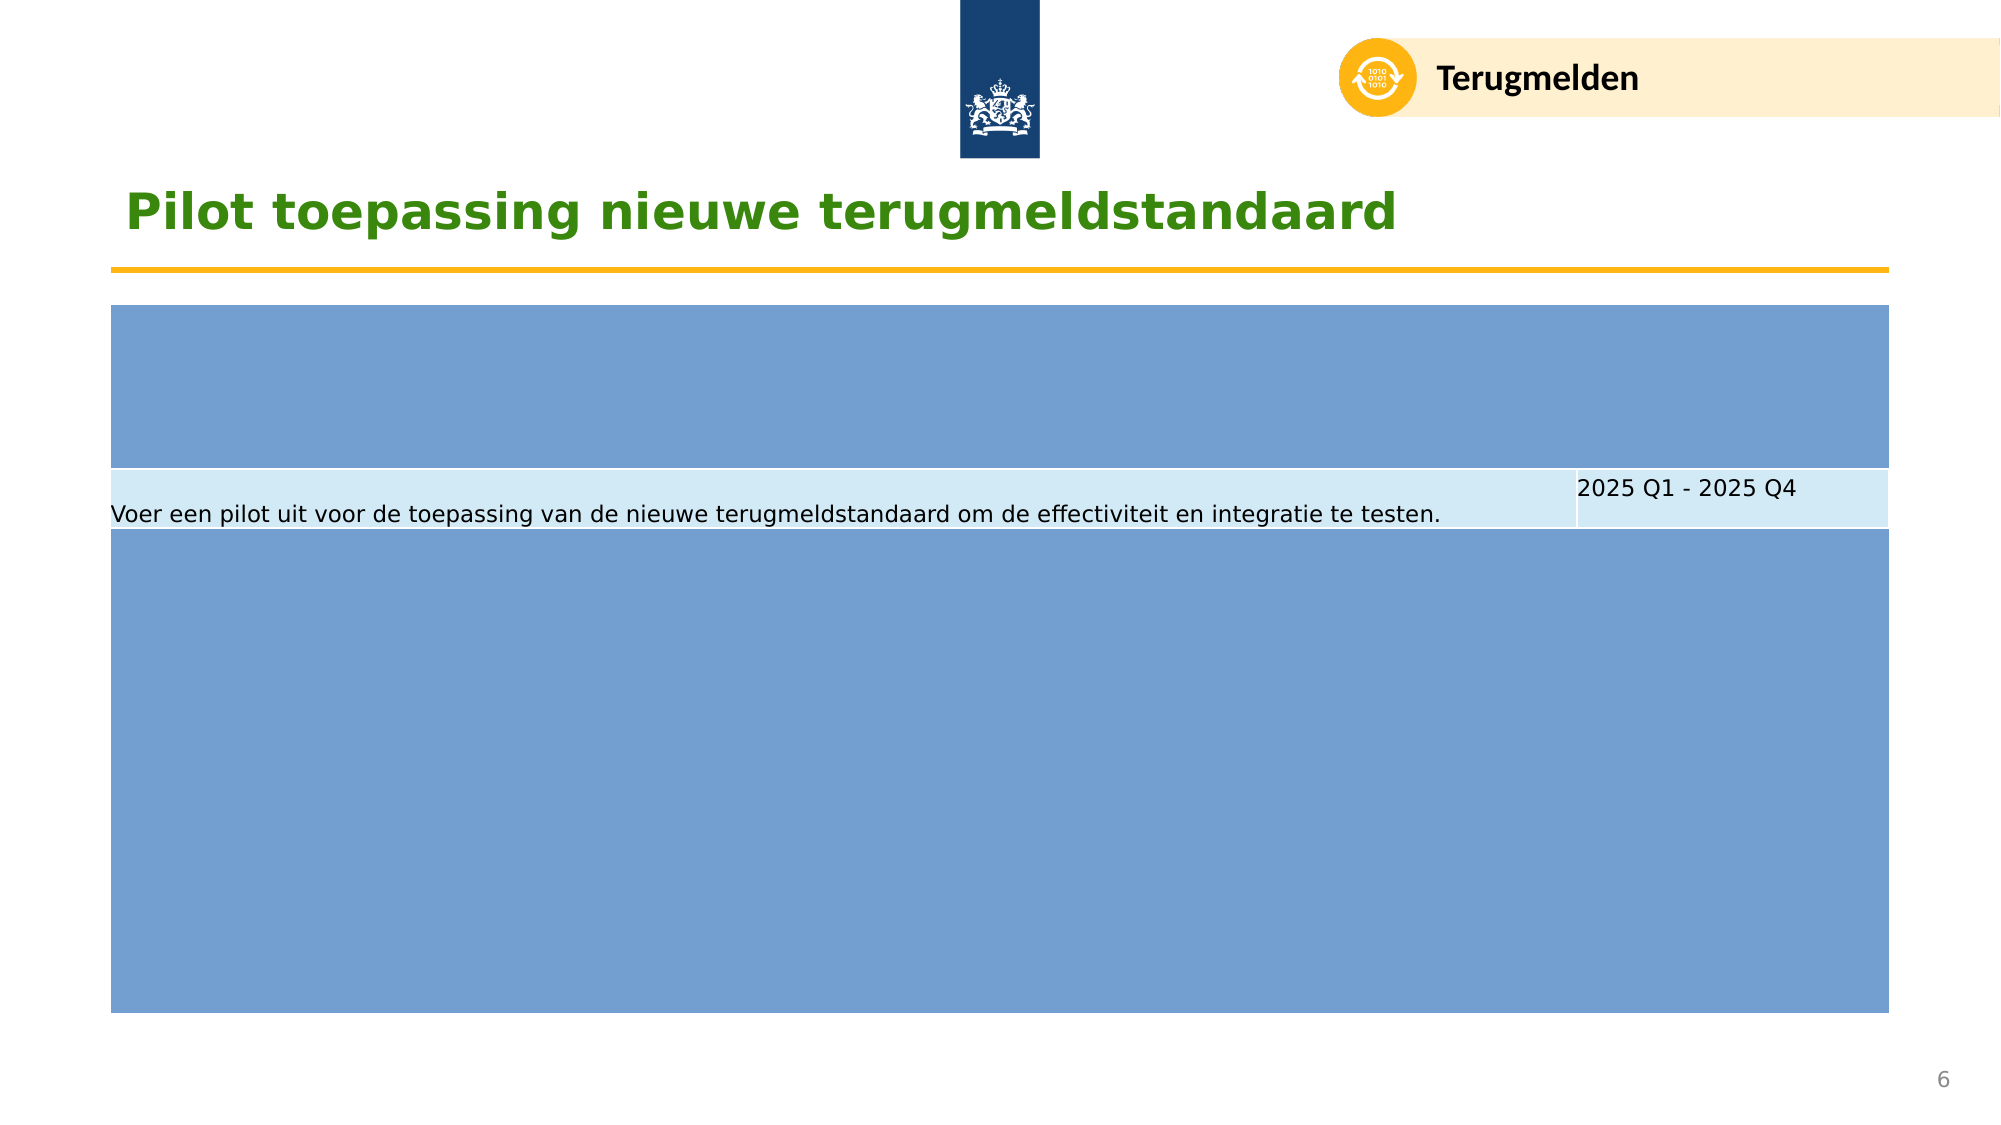

Terugmelden
# Pilot toepassing nieuwe terugmeldstandaard
Met behulp van een pilot voor de toepassing van de nieuwe terugmeldstandaard, wordt de effectiviteit en integratie getest om te zorgen voor een optimale werking en aanpassing in de praktijk.
| Voer een pilot uit voor de toepassing van de nieuwe terugmeldstandaard om de effectiviteit en integratie te testen. | 2025 Q1 - 2025 Q4 |
| --- | --- |
6